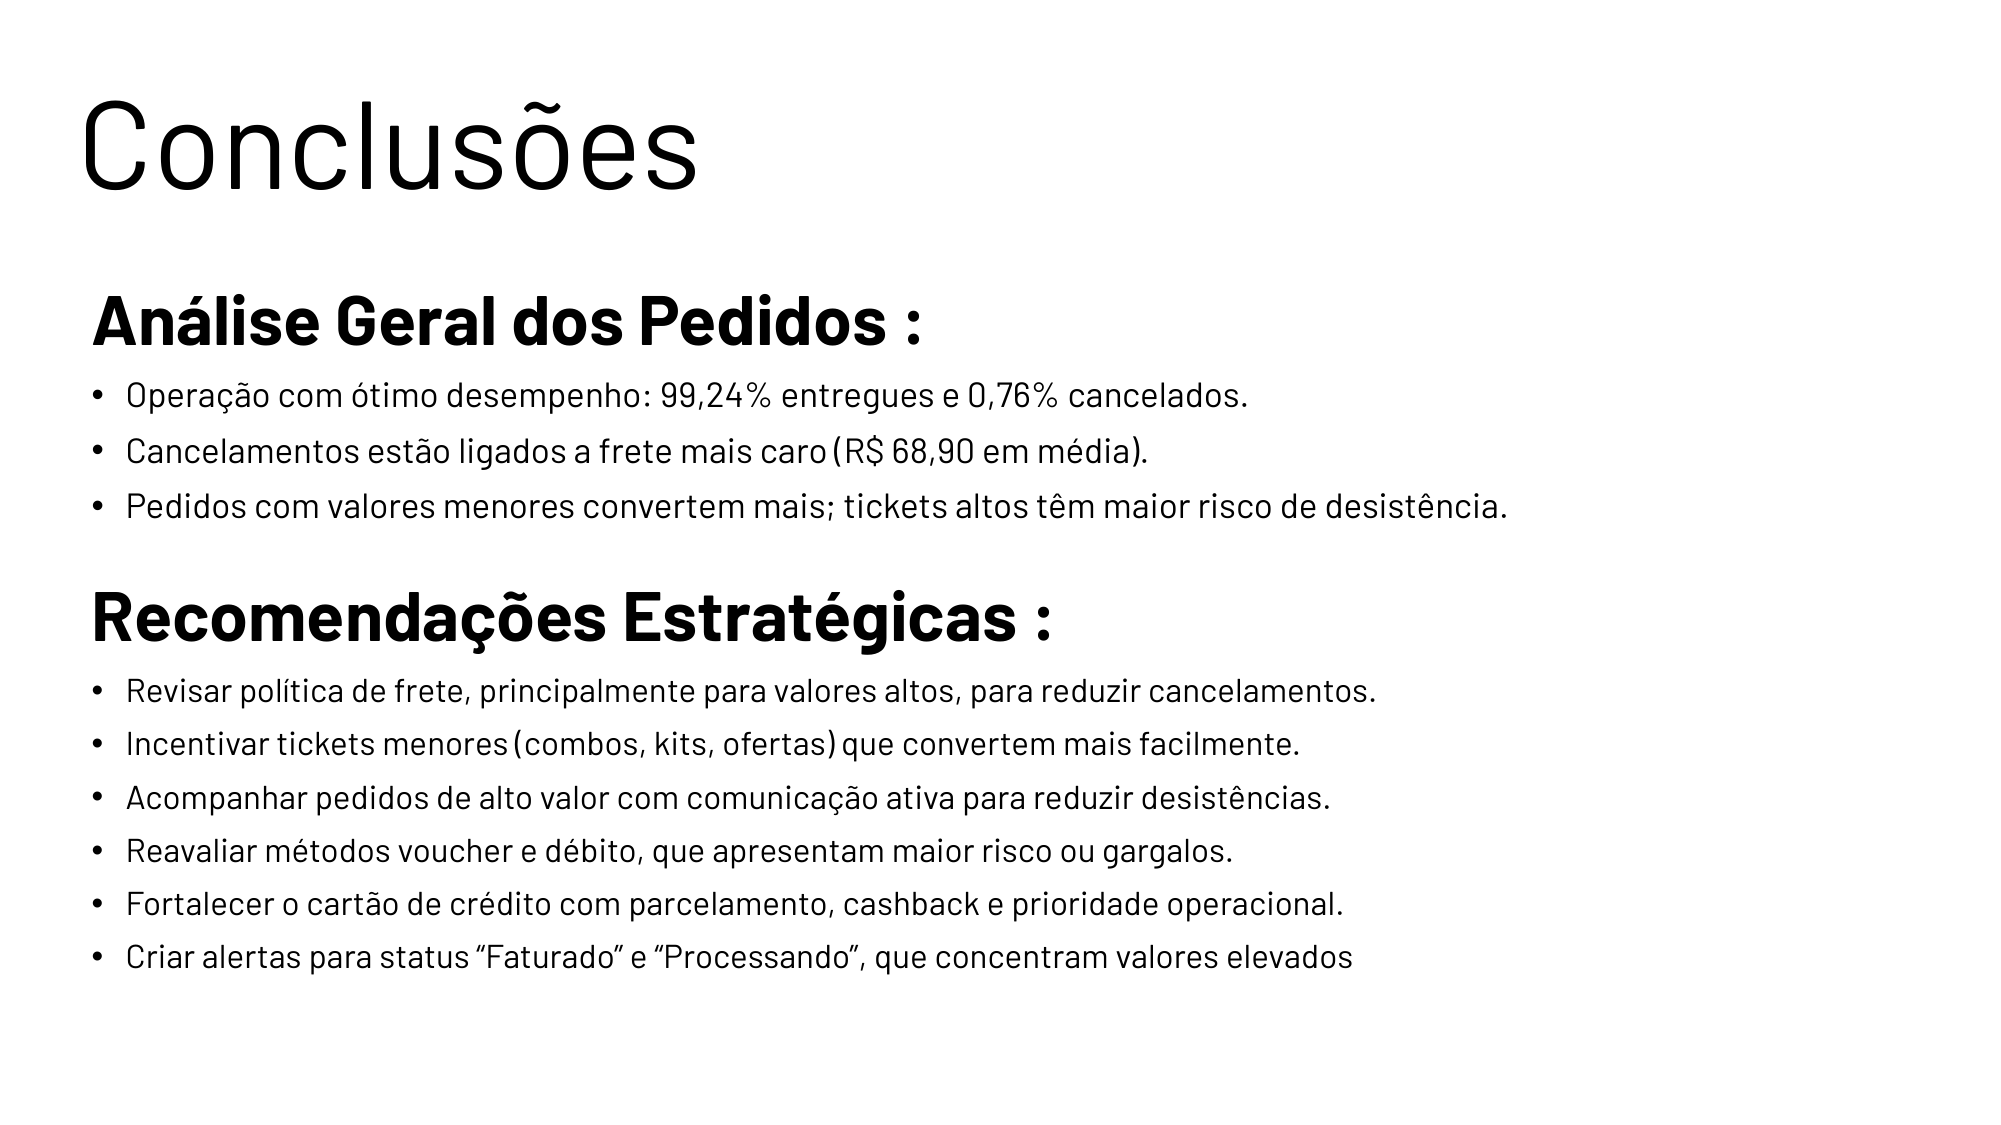

# Conclusões
Análise Geral dos Pedidos :
Operação com ótimo desempenho: 99,24% entregues e 0,76% cancelados.
Cancelamentos estão ligados a frete mais caro (R$ 68,90 em média).
Pedidos com valores menores convertem mais; tickets altos têm maior risco de desistência.
Recomendações Estratégicas :
Revisar política de frete, principalmente para valores altos, para reduzir cancelamentos.
Incentivar tickets menores (combos, kits, ofertas) que convertem mais facilmente.
Acompanhar pedidos de alto valor com comunicação ativa para reduzir desistências.
Reavaliar métodos voucher e débito, que apresentam maior risco ou gargalos.
Fortalecer o cartão de crédito com parcelamento, cashback e prioridade operacional.
Criar alertas para status “Faturado” e “Processando”, que concentram valores elevados